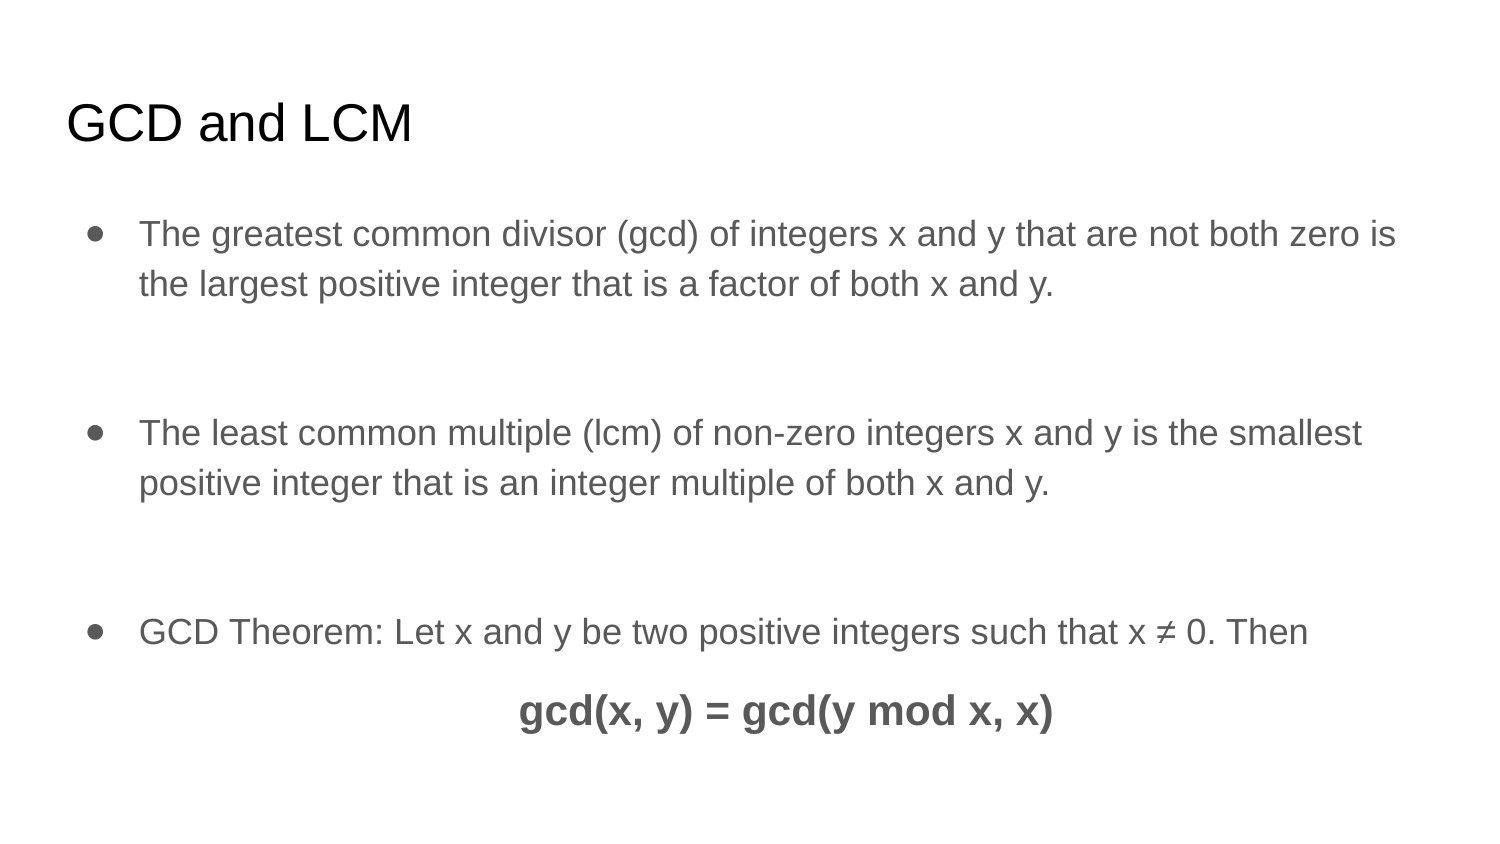

# GCD and LCM
The greatest common divisor (gcd) of integers x and y that are not both zero is the largest positive integer that is a factor of both x and y.

The least common multiple (lcm) of non-zero integers x and y is the smallest positive integer that is an integer multiple of both x and y.

GCD Theorem: Let x and y be two positive integers such that x ≠ 0. Then
gcd(x, y) = gcd(y mod x, x)